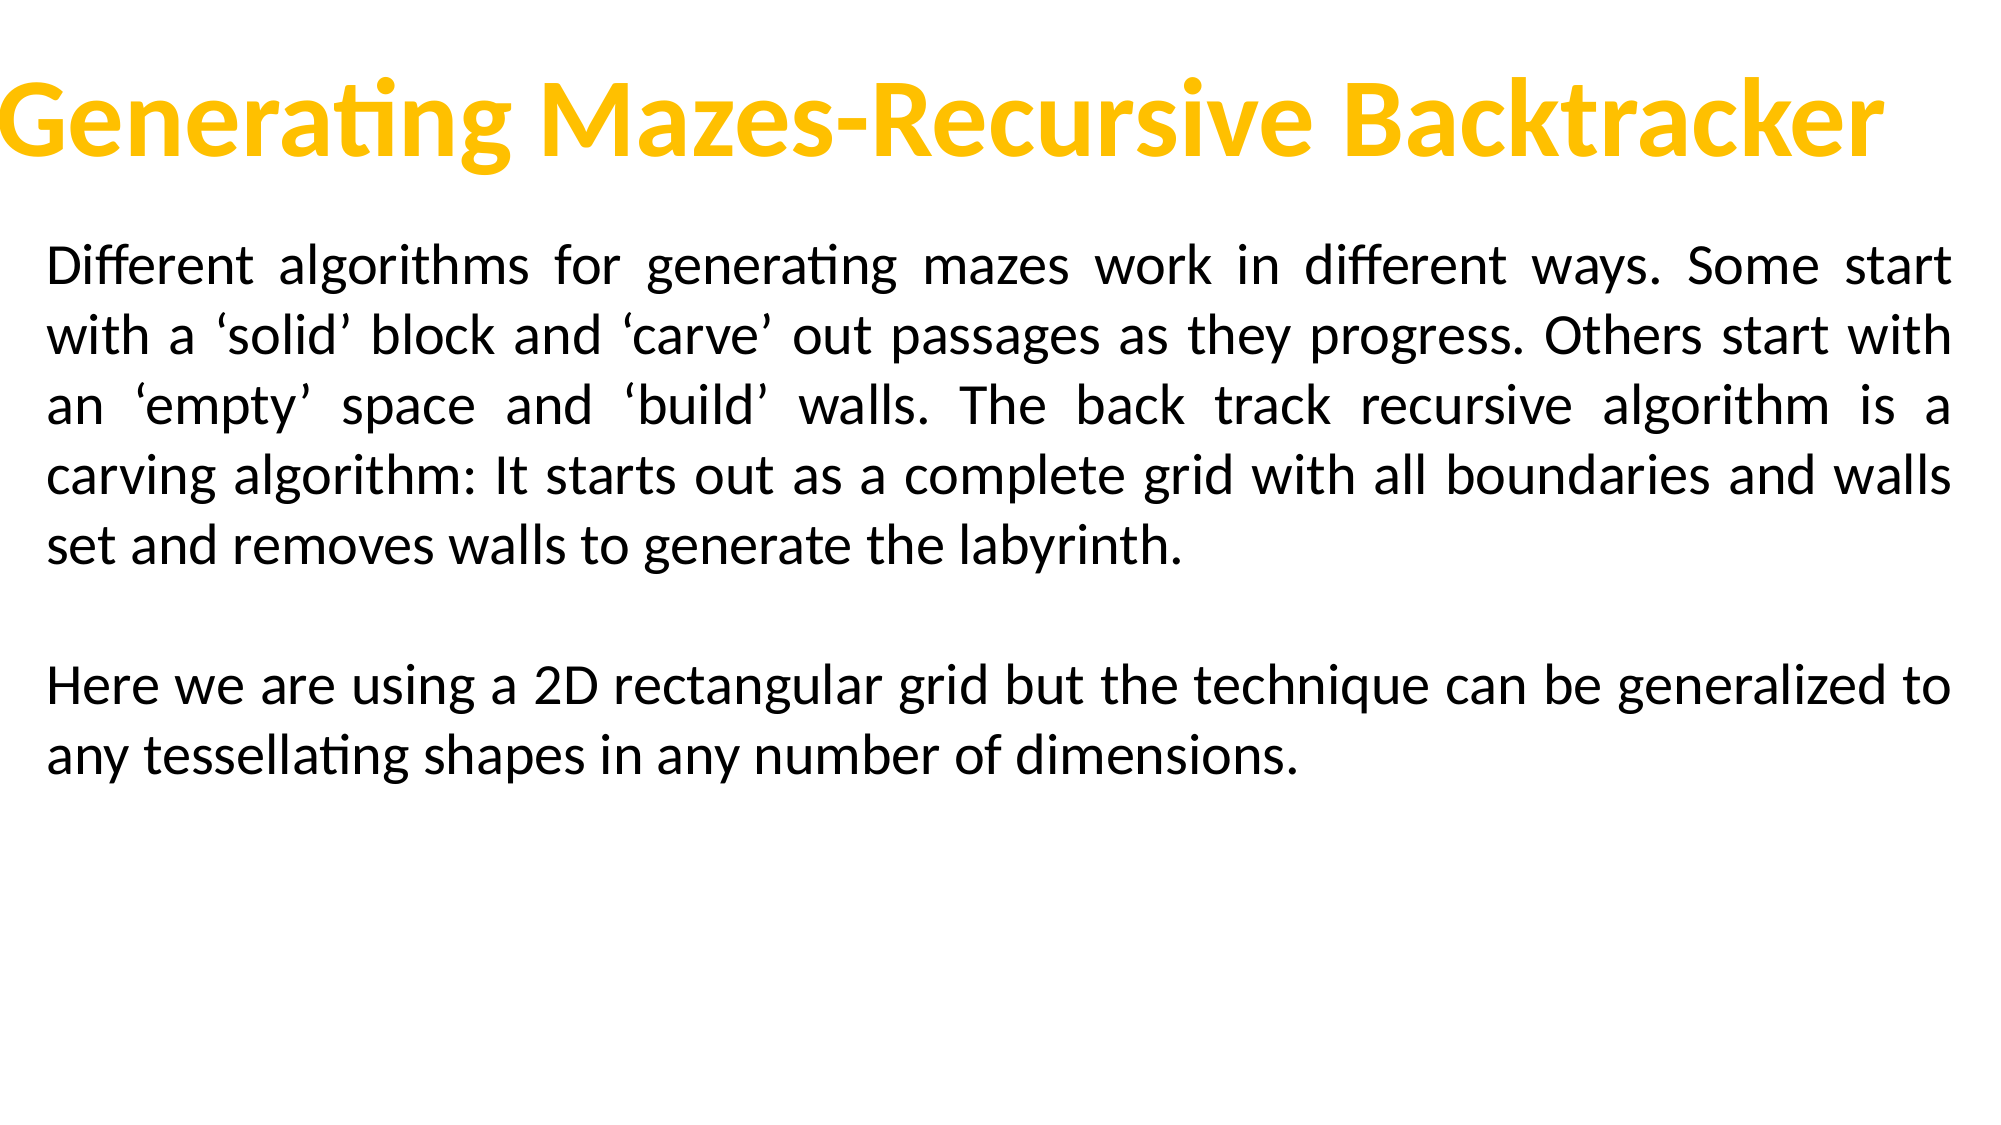

Generating Mazes-Recursive Backtracker
Different algorithms for generating mazes work in different ways. Some start with a ‘solid’ block and ‘carve’ out passages as they progress. Others start with an ‘empty’ space and ‘build’ walls. The back track recursive algorithm is a carving algorithm: It starts out as a complete grid with all boundaries and walls set and removes walls to generate the labyrinth.

Here we are using a 2D rectangular grid but the technique can be generalized to any tessellating shapes in any number of dimensions.